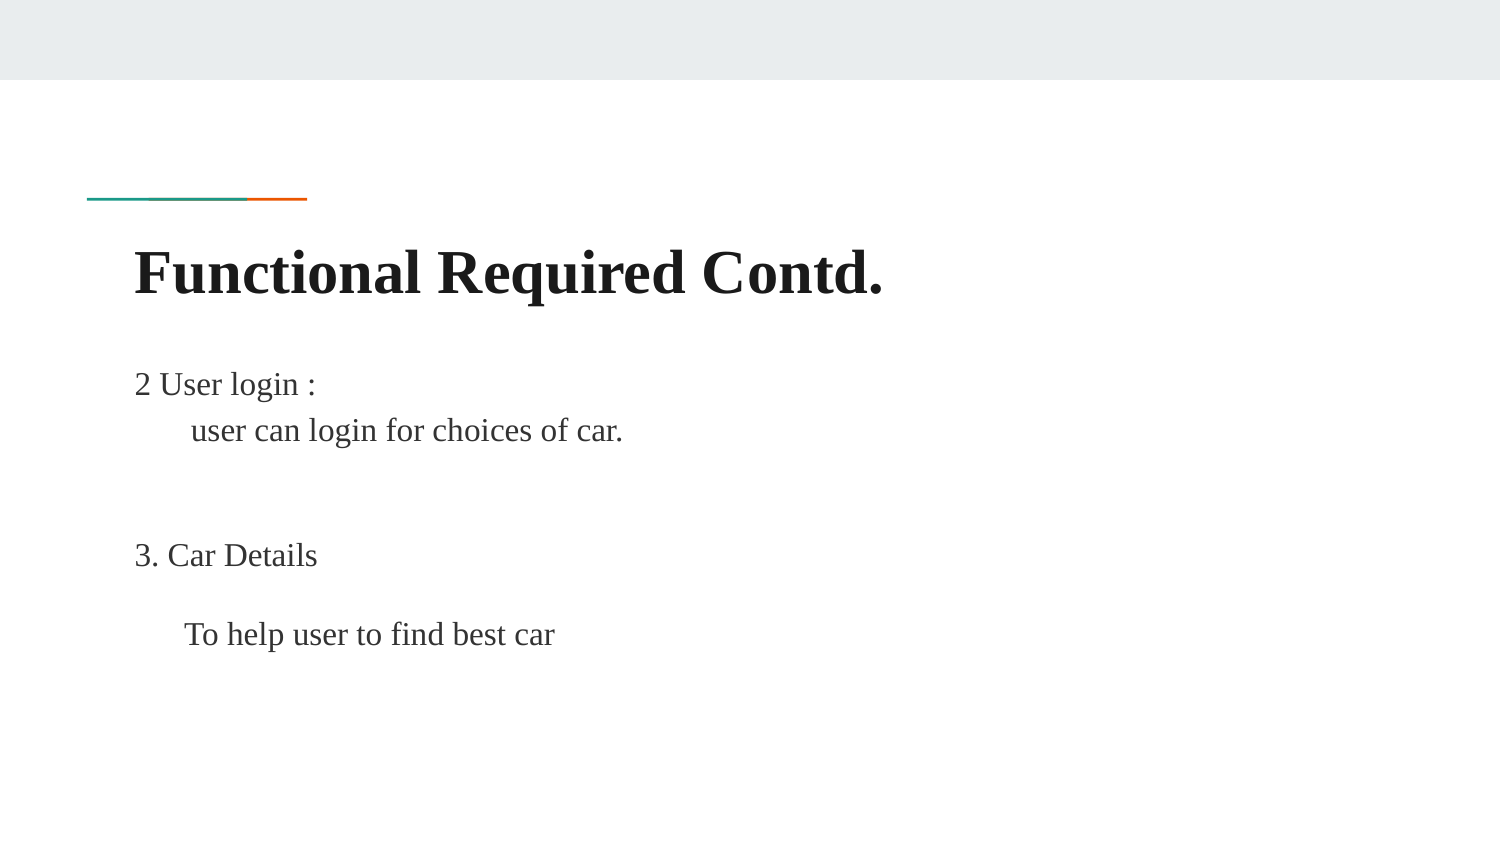

# Functional Required Contd.
2 User login :
user can login for choices of car.

3. Car Details
      To help user to find best car